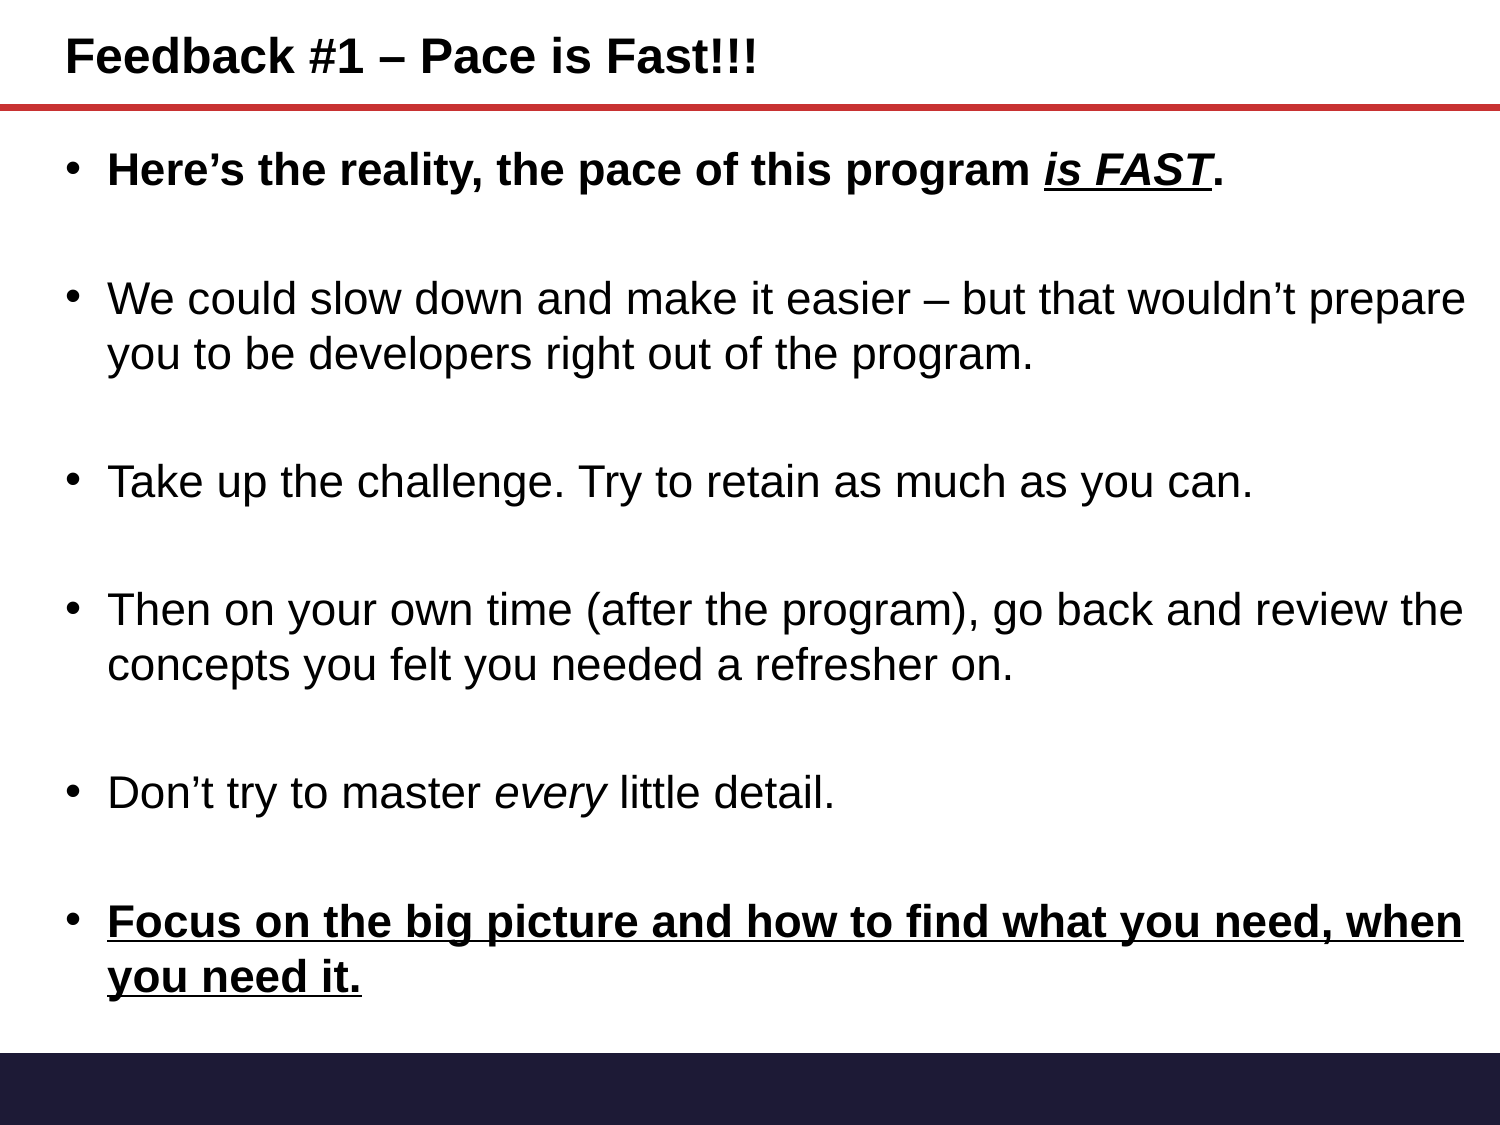

Feedback #1 – Pace is Fast!!!
Here’s the reality, the pace of this program is FAST.

We could slow down and make it easier – but that wouldn’t prepare you to be developers right out of the program.

Take up the challenge. Try to retain as much as you can.

Then on your own time (after the program), go back and review the concepts you felt you needed a refresher on.

Don’t try to master every little detail.

Focus on the big picture and how to find what you need, when you need it.